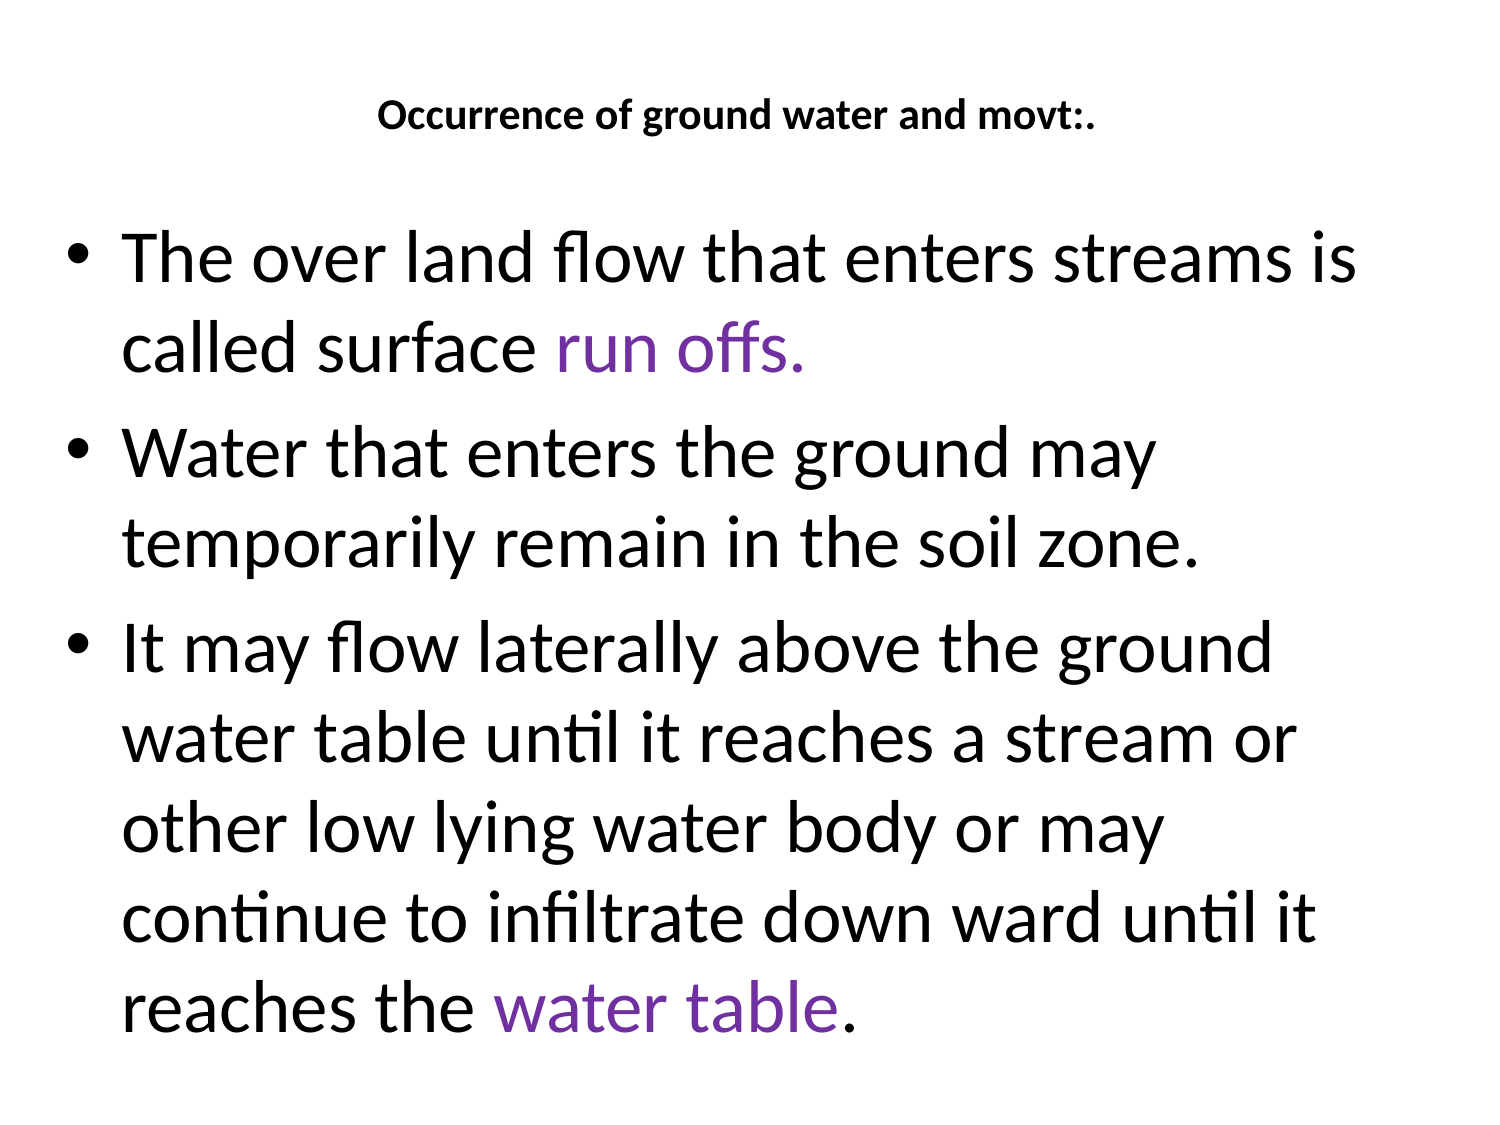

# Occurrence of ground water and movt:.
The over land flow that enters streams is called surface run offs.
Water that enters the ground may temporarily remain in the soil zone.
It may flow laterally above the ground water table until it reaches a stream or other low lying water body or may continue to infiltrate down ward until it reaches the water table.